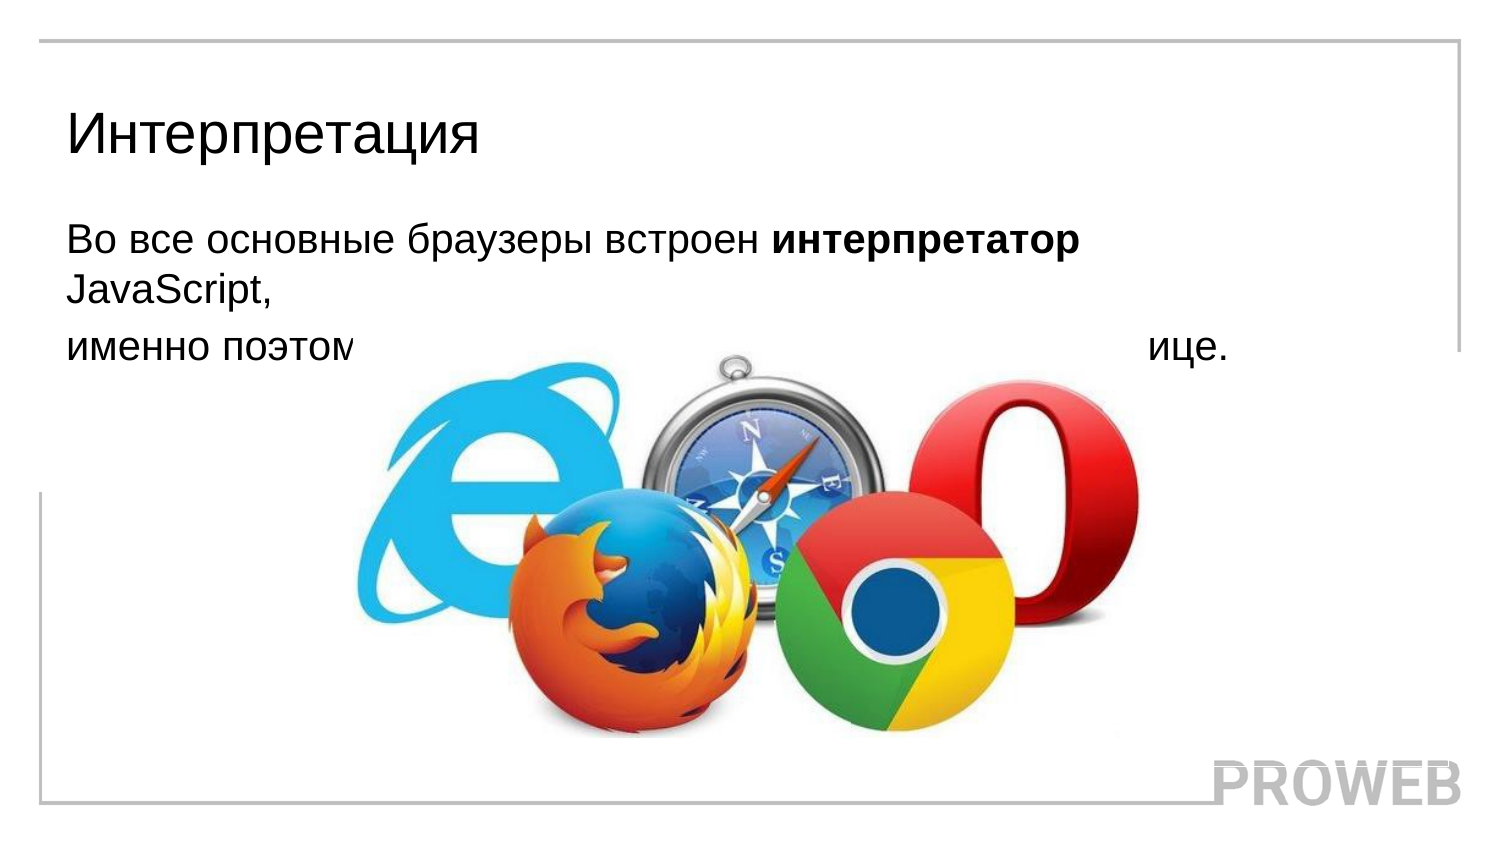

# Интерпретация

Во все основные браузеры встроен интерпретатор JavaScript,
именно поэтому они могут выполнять скрипты на странице.